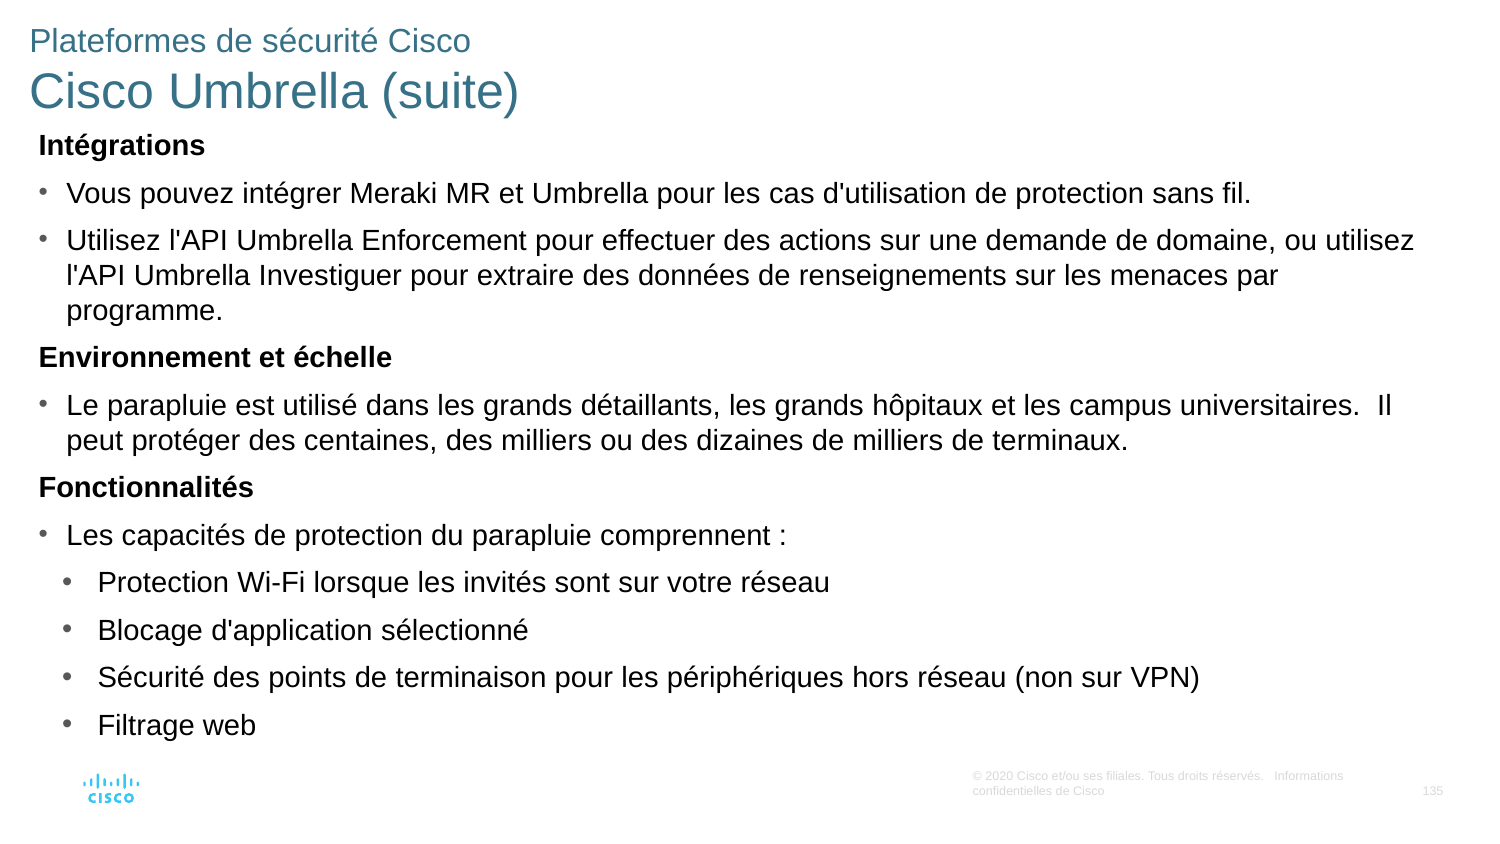

# Plateformes de sécurité Cisco Cisco Umbrella (suite)
Intégrations
Vous pouvez intégrer Meraki MR et Umbrella pour les cas d'utilisation de protection sans fil.
Utilisez l'API Umbrella Enforcement pour effectuer des actions sur une demande de domaine, ou utilisez l'API Umbrella Investiguer pour extraire des données de renseignements sur les menaces par programme.
Environnement et échelle
Le parapluie est utilisé dans les grands détaillants, les grands hôpitaux et les campus universitaires.  Il peut protéger des centaines, des milliers ou des dizaines de milliers de terminaux.
Fonctionnalités
Les capacités de protection du parapluie comprennent :
Protection Wi-Fi lorsque les invités sont sur votre réseau
Blocage d'application sélectionné
Sécurité des points de terminaison pour les périphériques hors réseau (non sur VPN)
Filtrage web